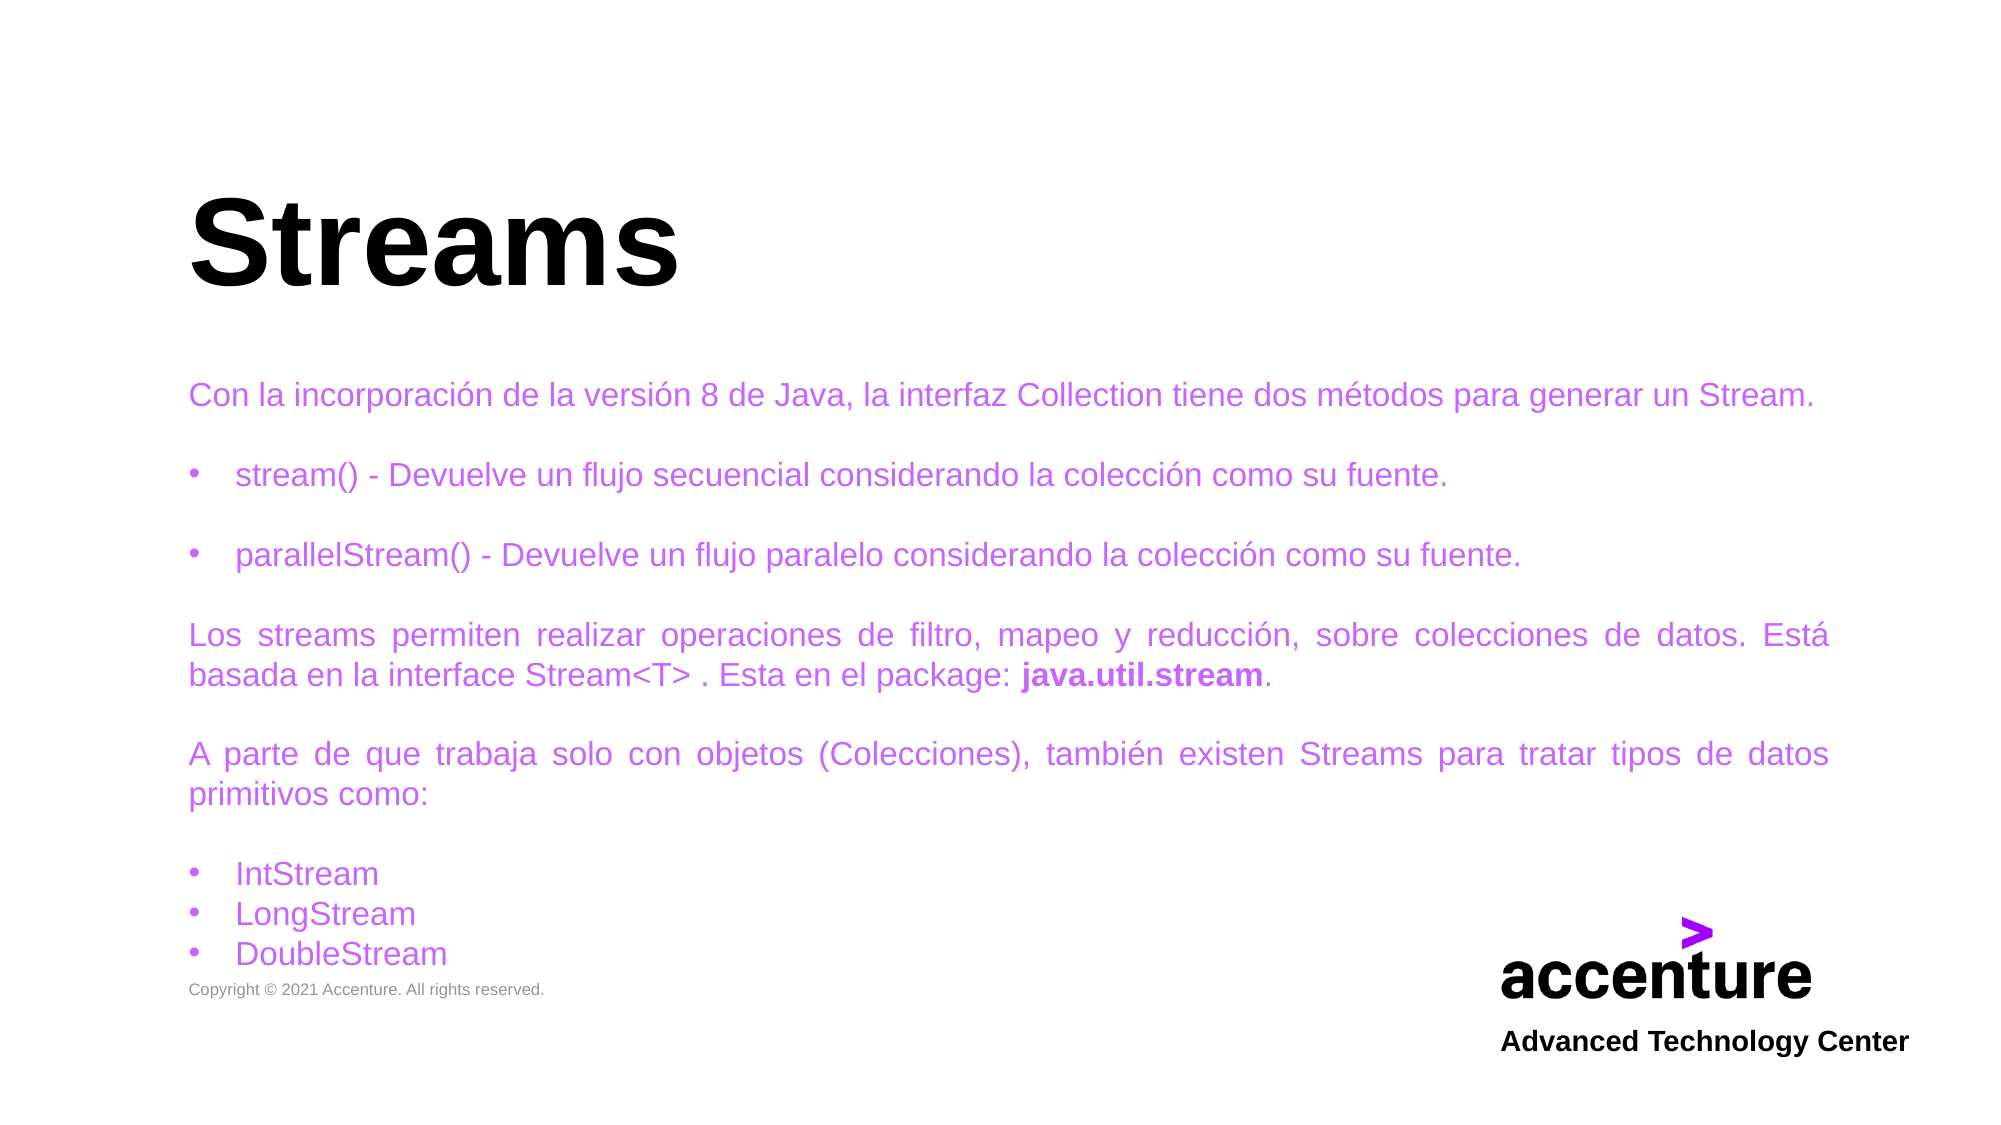

# Streams
Con la incorporación de la versión 8 de Java, la interfaz Collection tiene dos métodos para generar un Stream.

stream() - Devuelve un flujo secuencial considerando la colección como su fuente.

parallelStream() - Devuelve un flujo paralelo considerando la colección como su fuente.

Los streams permiten realizar operaciones de filtro, mapeo y reducción, sobre colecciones de datos. Está basada en la interface Stream<T> . Esta en el package: java.util.stream.

A parte de que trabaja solo con objetos (Colecciones), también existen Streams para tratar tipos de datos primitivos como:

IntStream
LongStream
DoubleStream